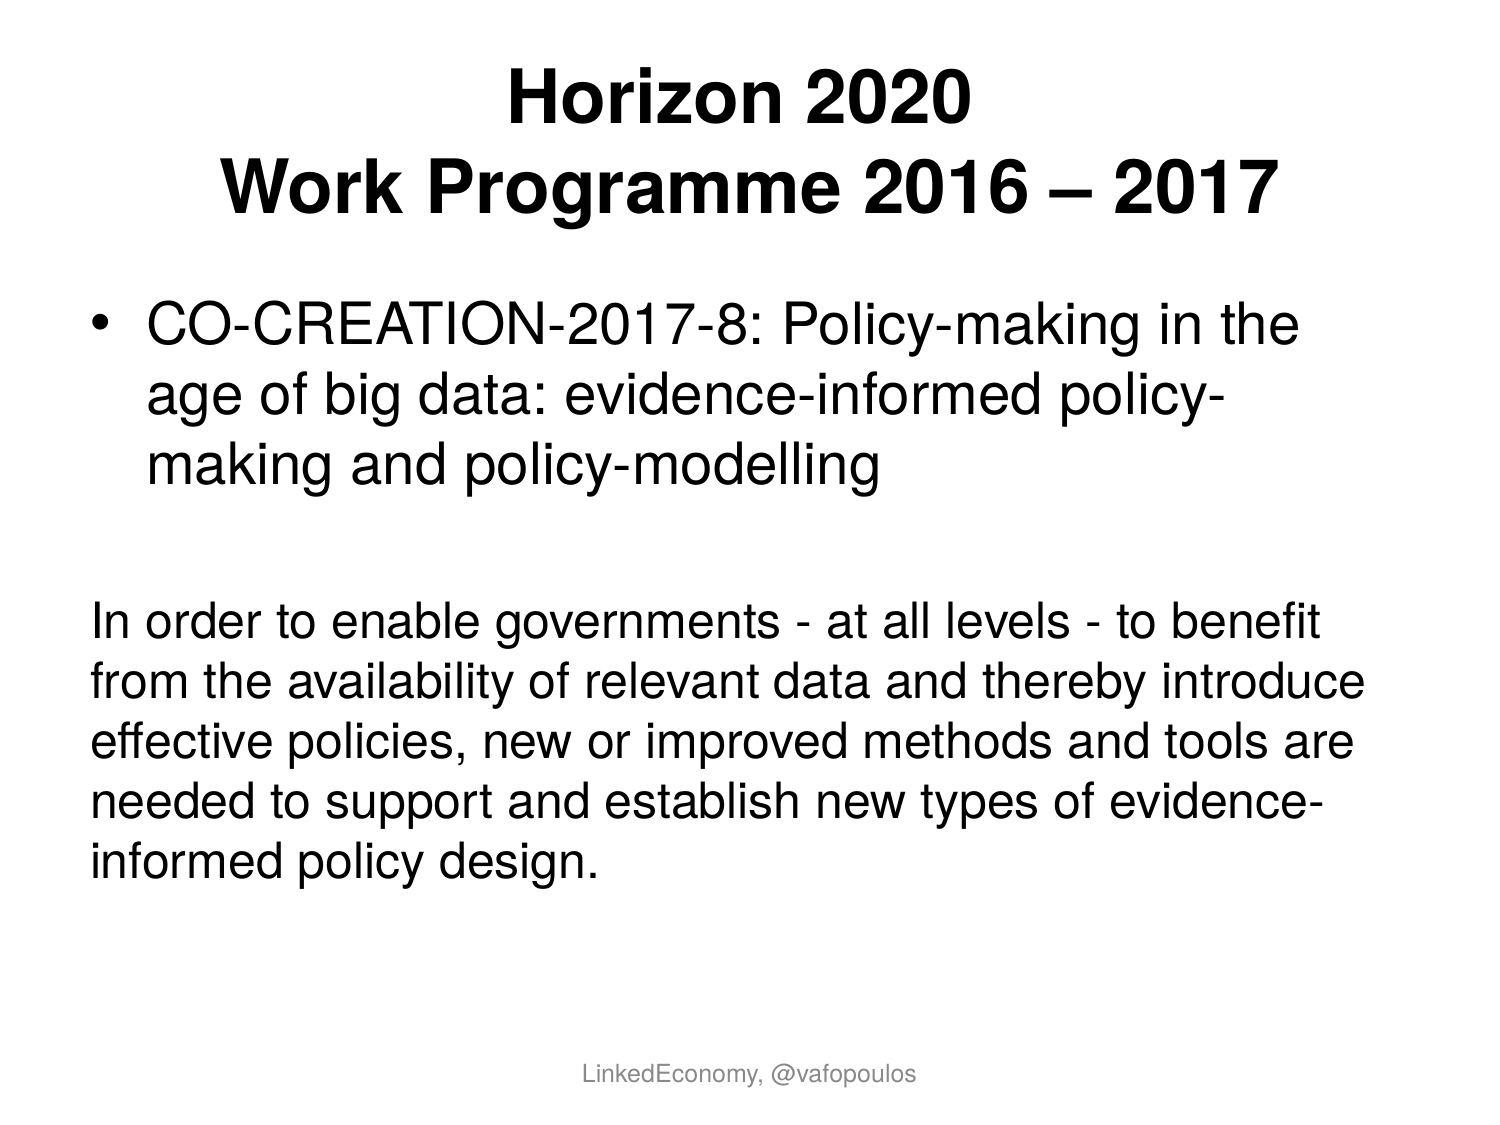

# Horizon 2020 Work Programme 2016 – 2017
CO-CREATION-2017-8: Policy-making in the age of big data: evidence-informed policy-making and policy-modelling

In order to enable governments - at all levels - to benefit from the availability of relevant data and thereby introduce effective policies, new or improved methods and tools are needed to support and establish new types of evidence-informed policy design.
LinkedEconomy, @vafopoulos